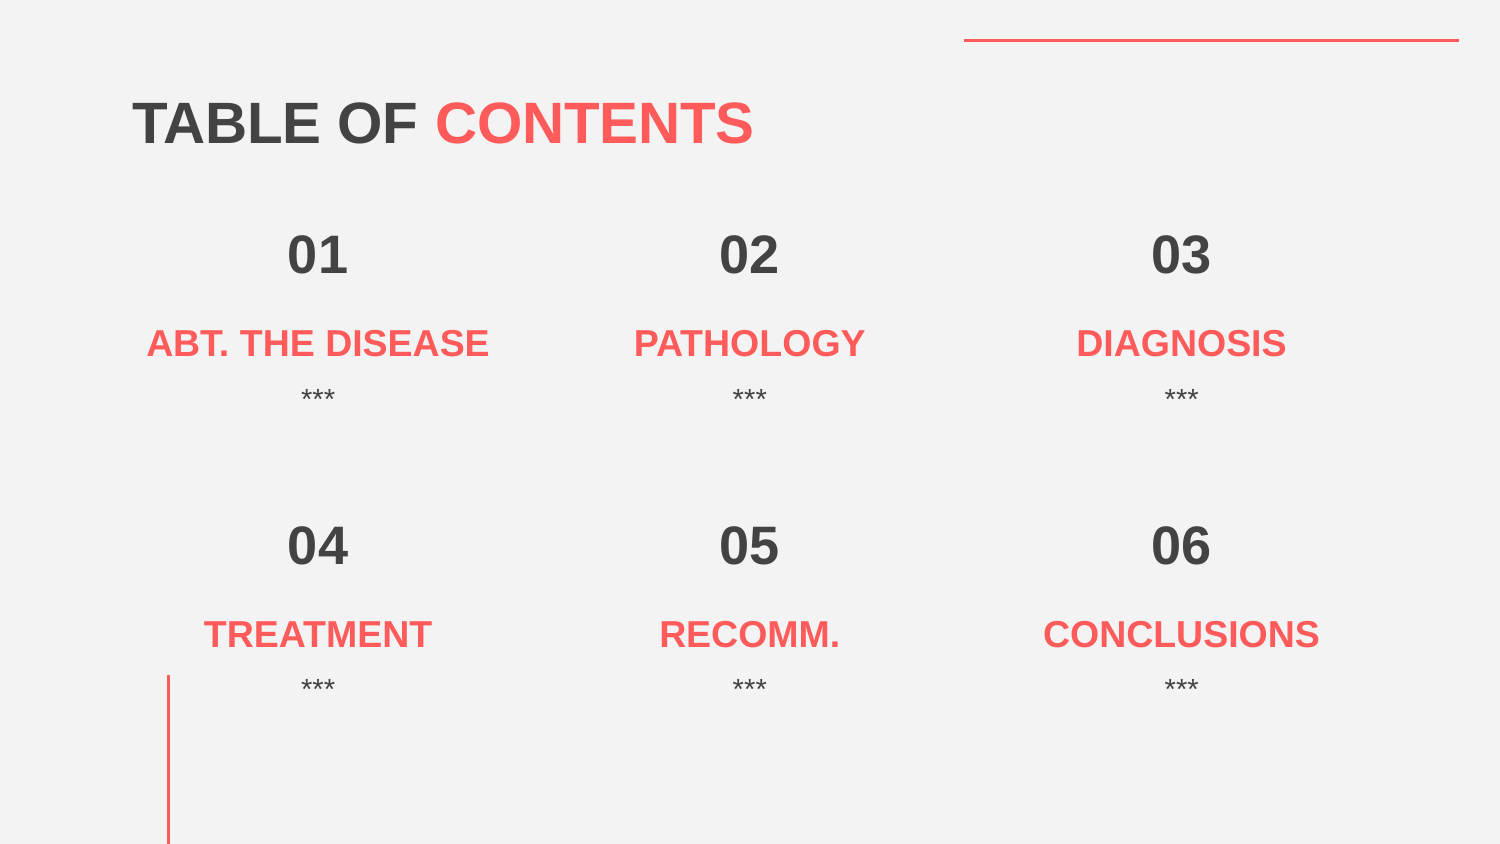

# TABLE OF CONTENTS
01
02
03
ABT. THE DISEASE
PATHOLOGY
DIAGNOSIS
***
***
***
04
05
06
TREATMENT
RECOMM.
CONCLUSIONS
***
***
***